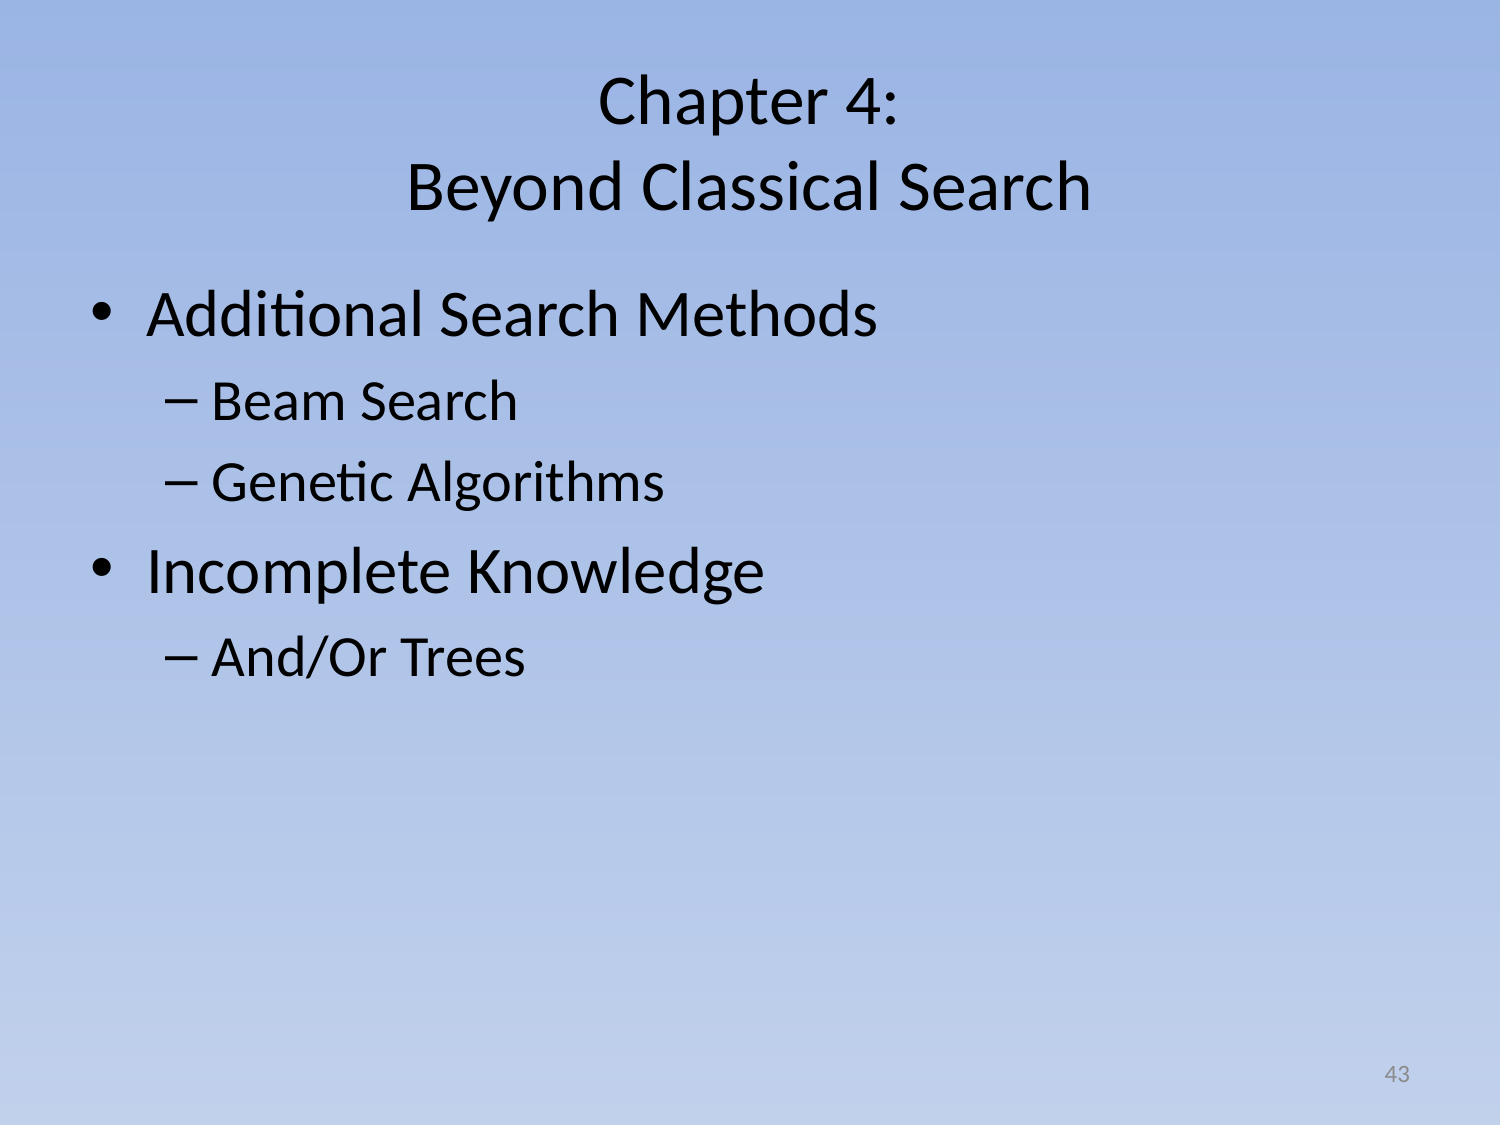

# Chapter 4: Beyond Classical Search
Additional Search Methods
Beam Search
Genetic Algorithms
Incomplete Knowledge
And/Or Trees

43